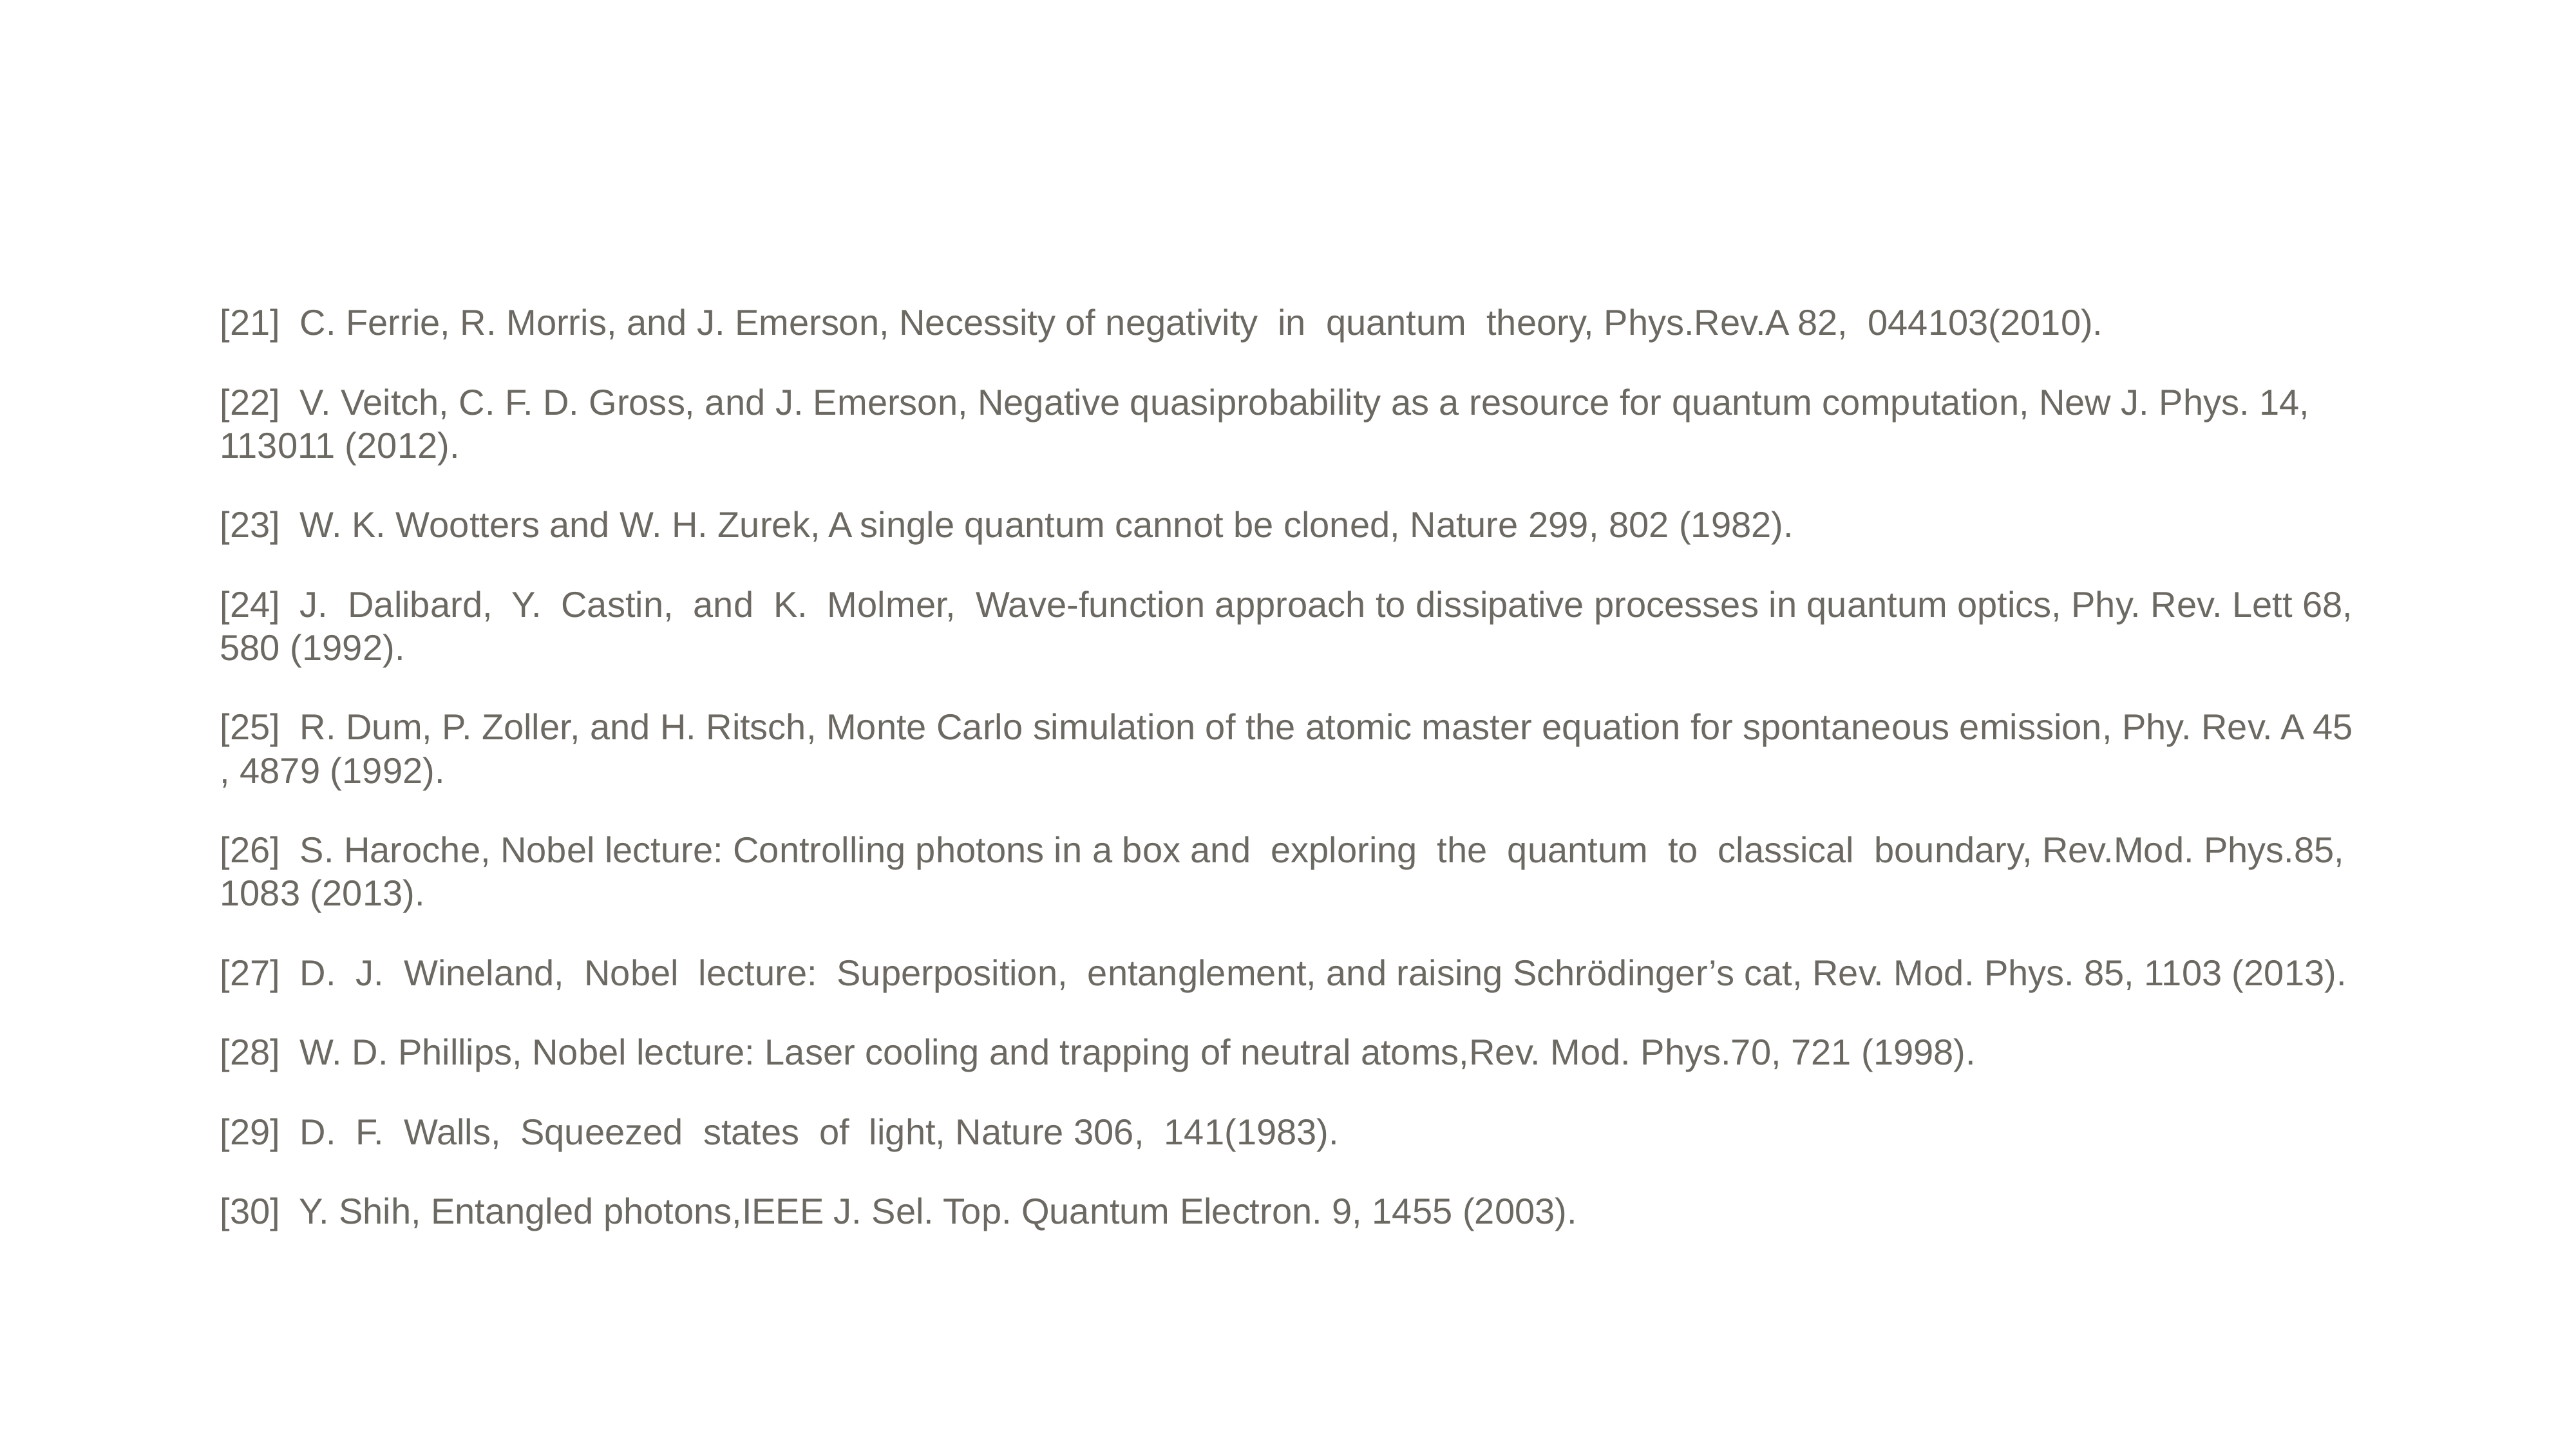

[21]  C. Ferrie, R. Morris, and J. Emerson, Necessity of negativity  in  quantum  theory, Phys.Rev.A 82,  044103(2010).
[22]  V. Veitch, C. F. D. Gross, and J. Emerson, Negative quasiprobability as a resource for quantum computation, New J. Phys. 14, 113011 (2012).
[23]  W. K. Wootters and W. H. Zurek, A single quantum cannot be cloned, Nature 299, 802 (1982).
[24]  J.  Dalibard,  Y.  Castin,  and  K.  Molmer,  Wave-function approach to dissipative processes in quantum optics, Phy. Rev. Lett 68, 580 (1992).
[25]  R. Dum, P. Zoller, and H. Ritsch, Monte Carlo simulation of the atomic master equation for spontaneous emission, Phy. Rev. A 45 , 4879 (1992).
[26]  S. Haroche, Nobel lecture: Controlling photons in a box and  exploring  the  quantum  to  classical  boundary, Rev.Mod. Phys.85, 1083 (2013).
[27]  D.  J.  Wineland,  Nobel  lecture:  Superposition,  entanglement, and raising Schrödinger’s cat, Rev. Mod. Phys. 85, 1103 (2013).
[28]  W. D. Phillips, Nobel lecture: Laser cooling and trapping of neutral atoms,Rev. Mod. Phys.70, 721 (1998).
[29]  D.  F.  Walls,  Squeezed  states  of  light, Nature 306,  141(1983).
[30]  Y. Shih, Entangled photons,IEEE J. Sel. Top. Quantum Electron. 9, 1455 (2003).